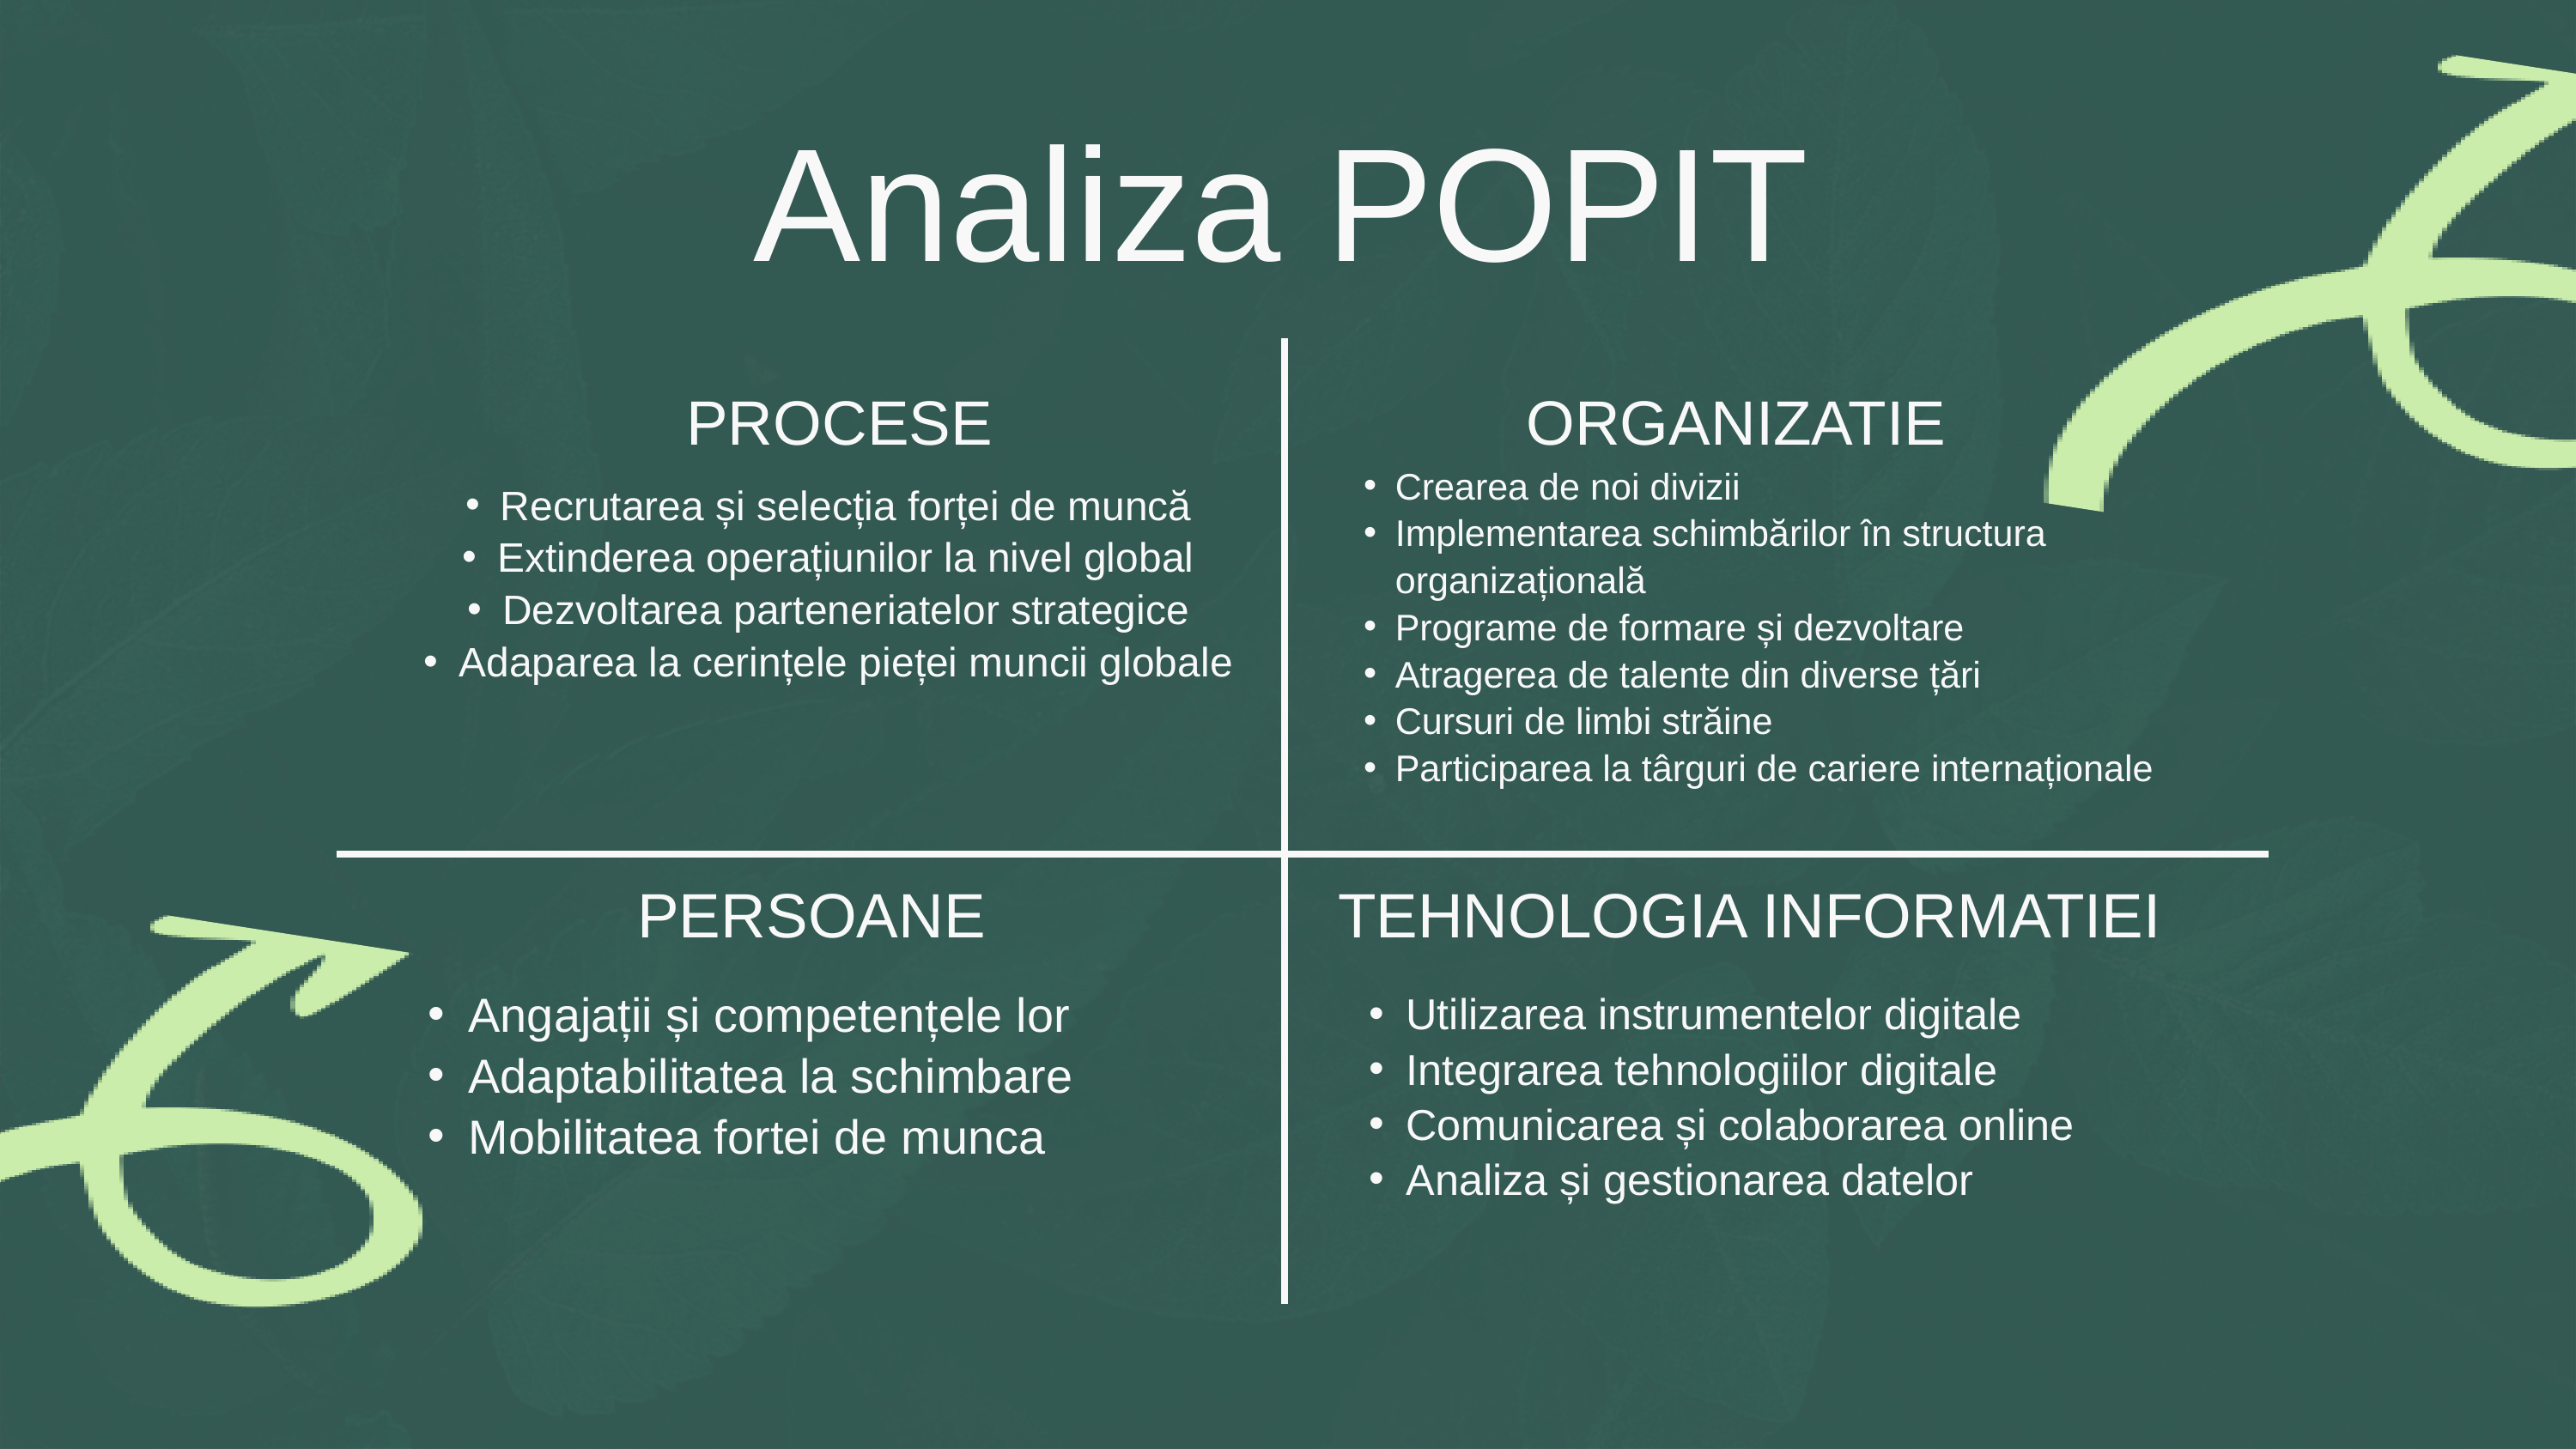

Analiza POPIT

ORGANIZATIE
PROCESE
Crearea de noi divizii
Implementarea schimbărilor în structura organizațională
Programe de formare și dezvoltare
Atragerea de talente din diverse țări
Cursuri de limbi străine
Participarea la târguri de cariere internaționale
Recrutarea și selecția forței de muncă
Extinderea operațiunilor la nivel global
Dezvoltarea parteneriatelor strategice
Adaparea la cerințele pieței muncii globale

PERSOANE
TEHNOLOGIA INFORMATIEI
Angajații și competențele lor
Adaptabilitatea la schimbare
Mobilitatea fortei de munca
Utilizarea instrumentelor digitale
Integrarea tehnologiilor digitale
Comunicarea și colaborarea online
Analiza și gestionarea datelor